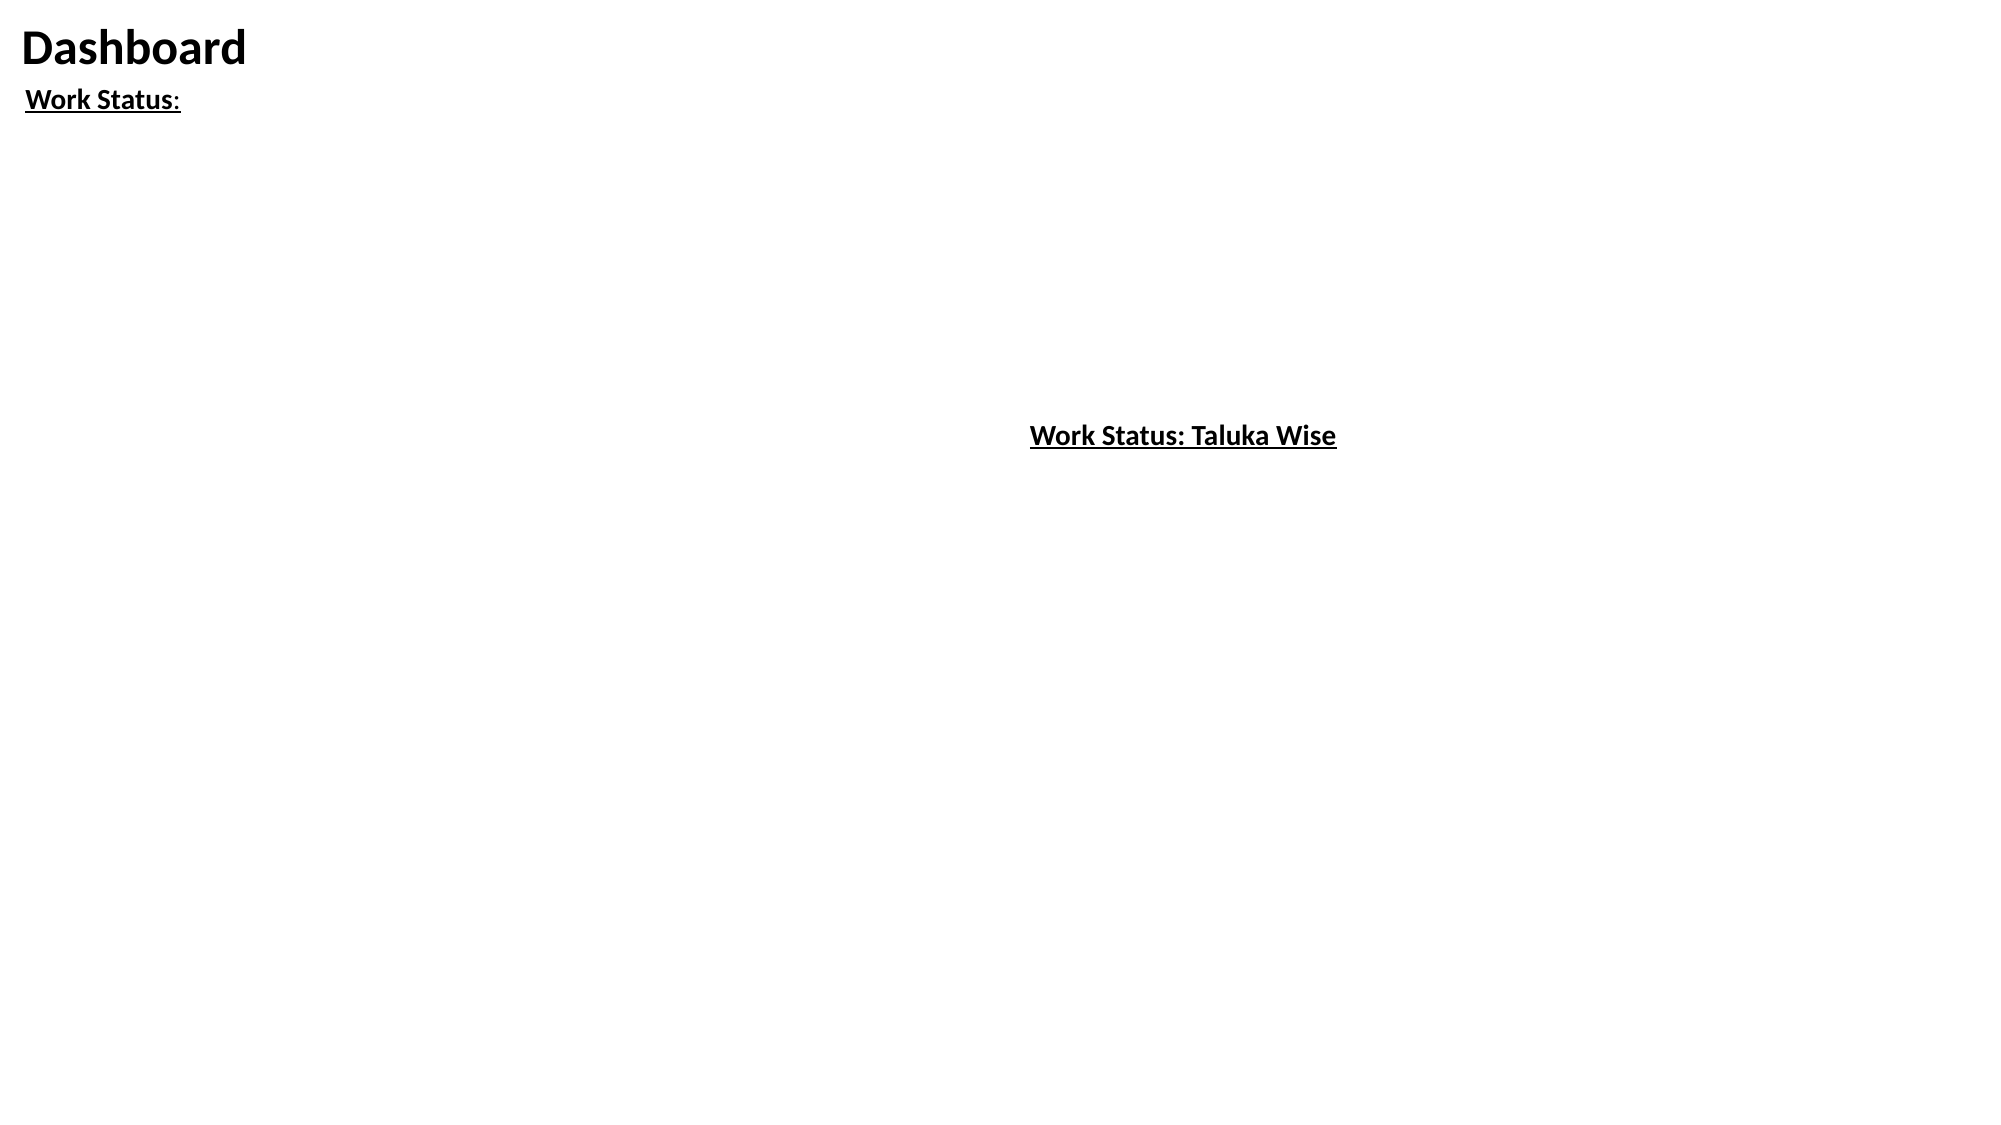

Dashboard
Work Status:
Work Status: Taluka Wise